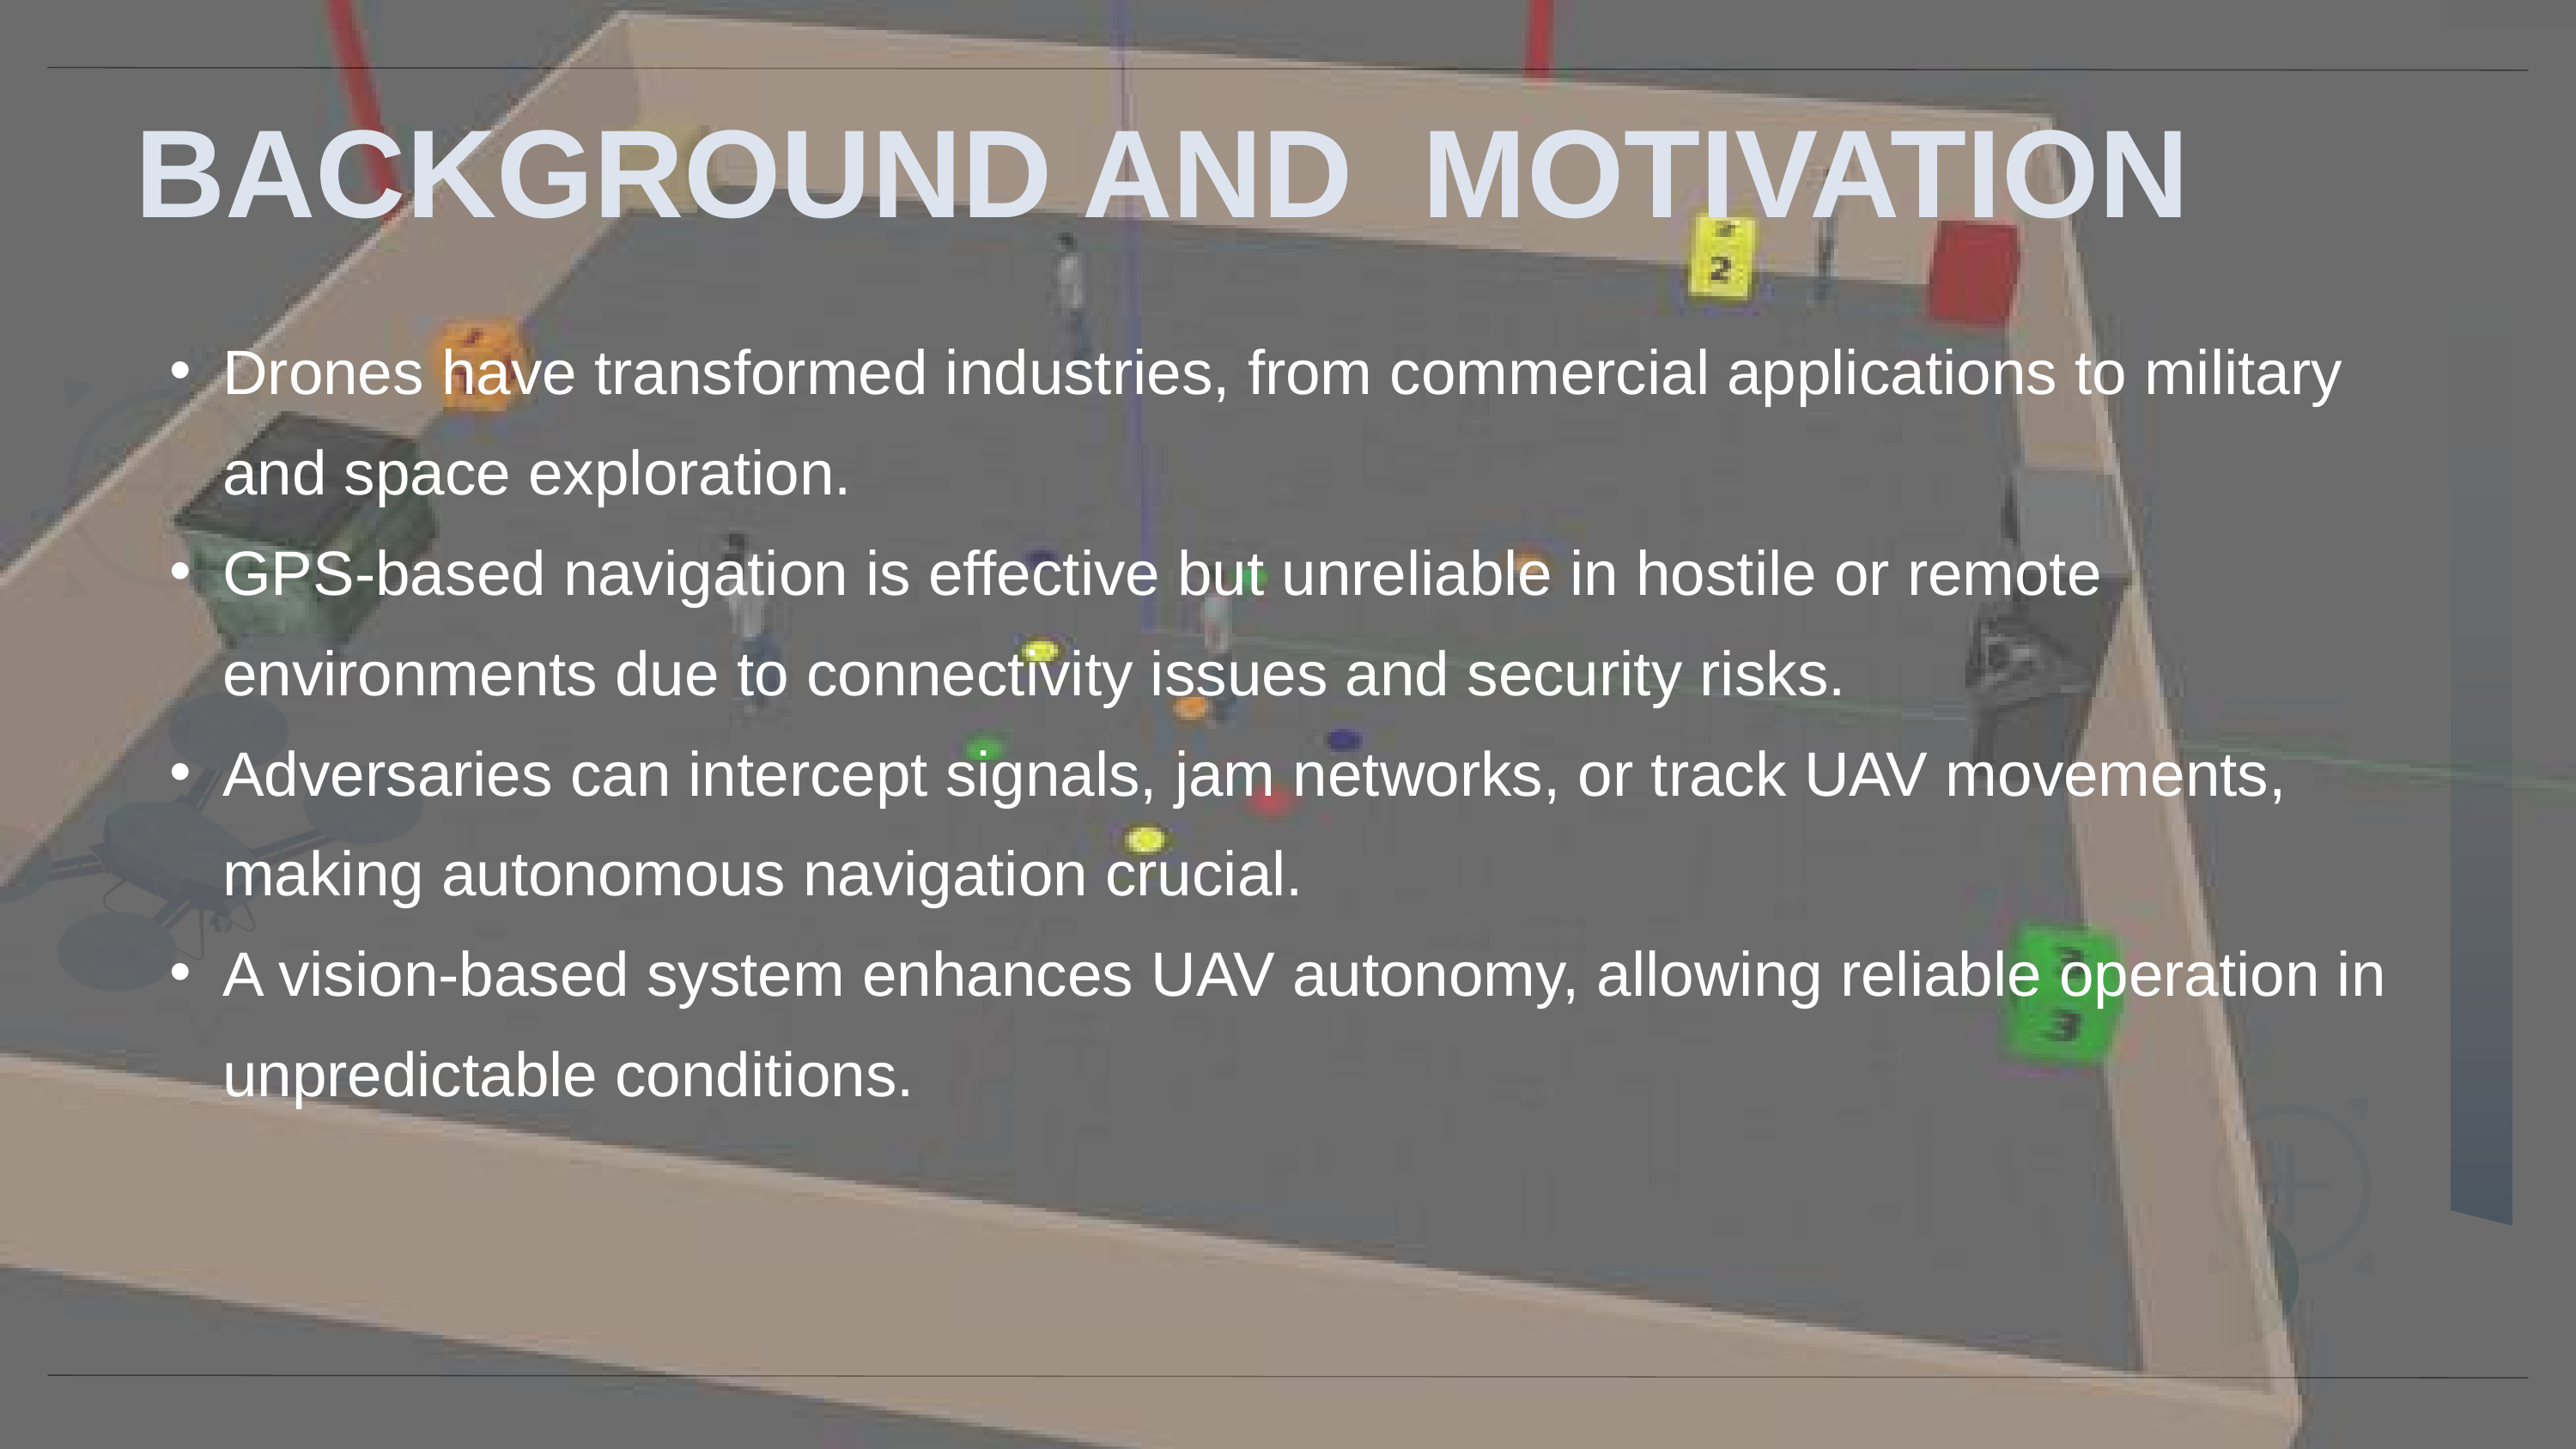

BACKGROUND AND  MOTIVATION
Drones have transformed industries, from commercial applications to military and space exploration.
GPS-based navigation is effective but unreliable in hostile or remote environments due to connectivity issues and security risks.
Adversaries can intercept signals, jam networks, or track UAV movements, making autonomous navigation crucial.
A vision-based system enhances UAV autonomy, allowing reliable operation in unpredictable conditions.